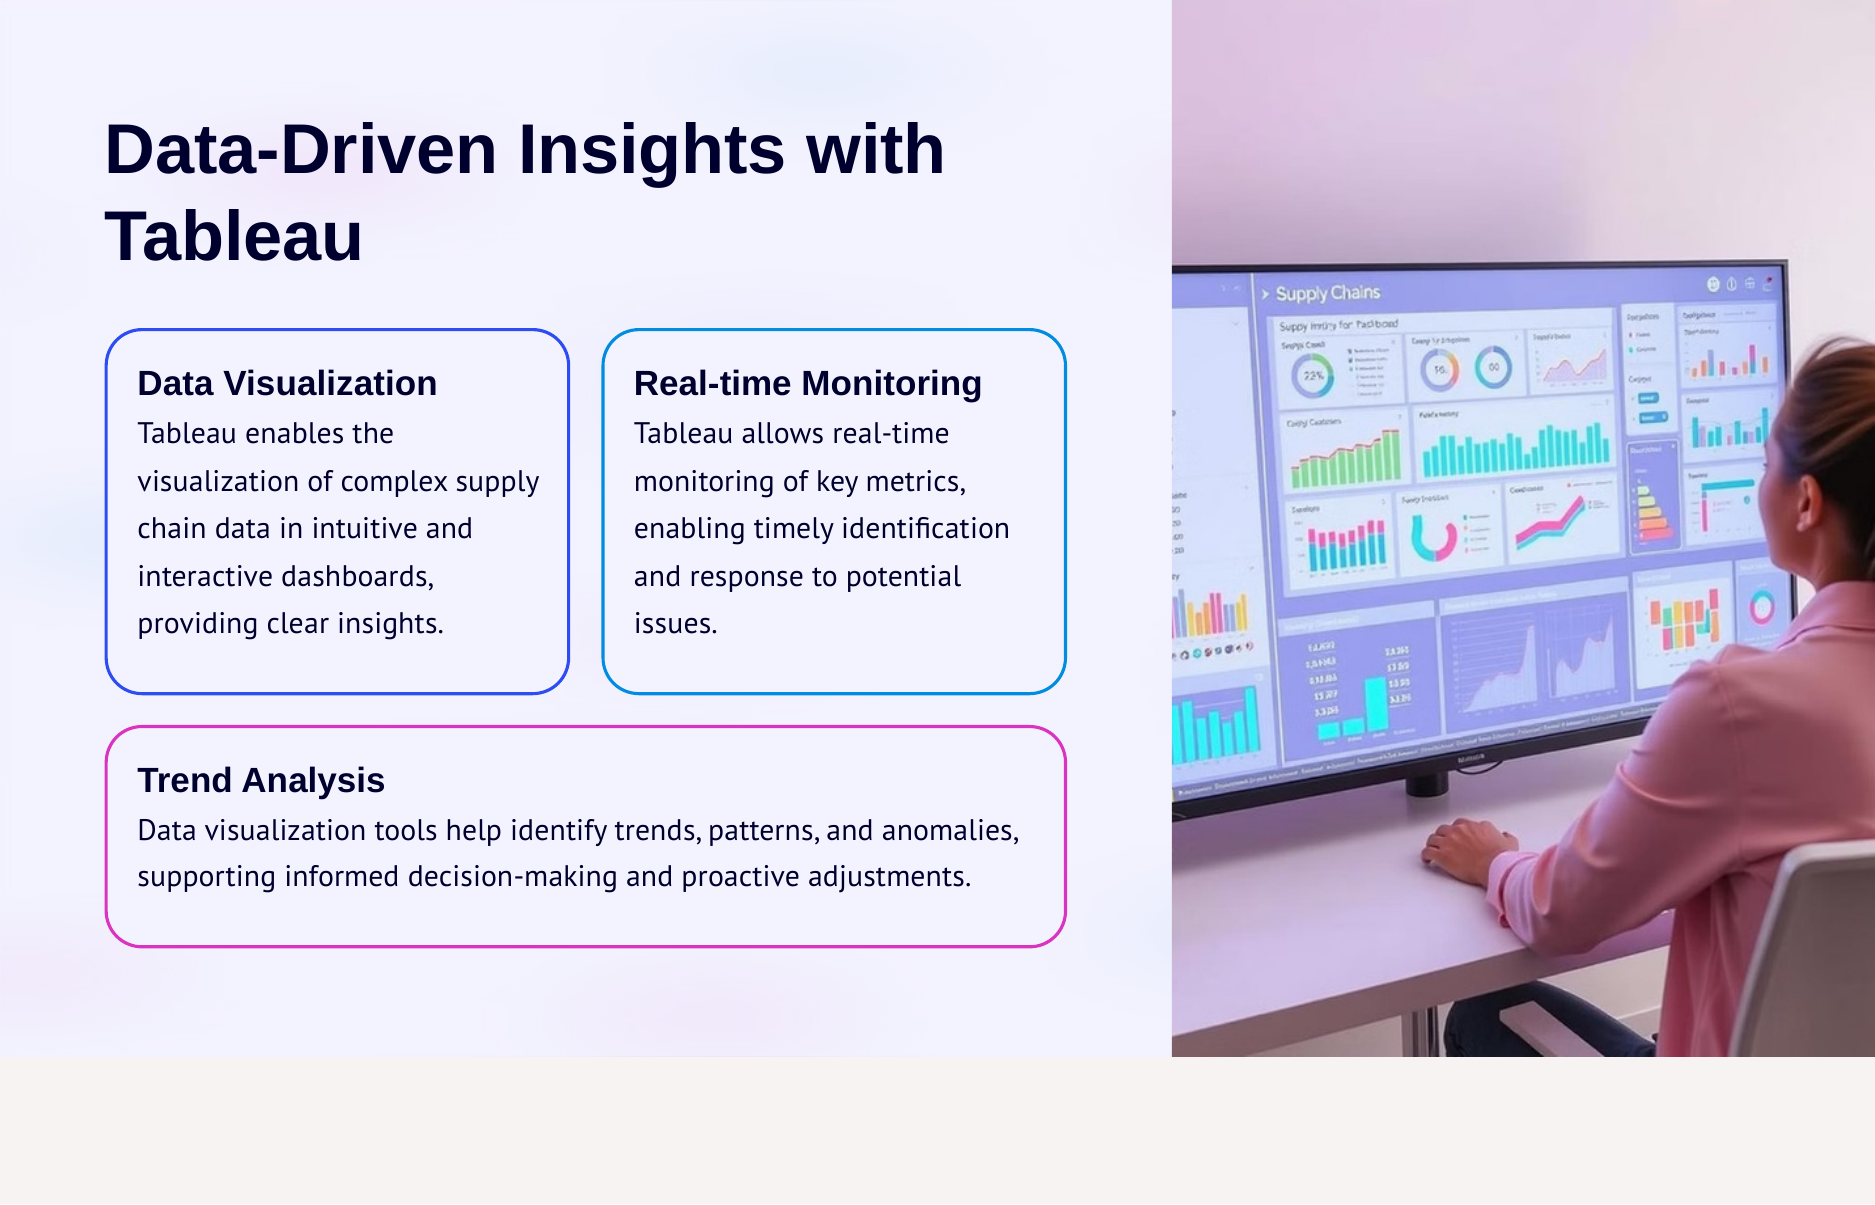

Data-Driven Insights with Tableau

Data Visualization
Tableau enables the visualization of complex supply chain data in intuitive and interactive dashboards, providing clear insights.
Real-time Monitoring
Tableau allows real-time monitoring of key metrics, enabling timely identification and response to potential issues.

Trend Analysis
Data visualization tools help identify trends, patterns, and anomalies, supporting informed decision-making and proactive adjustments.